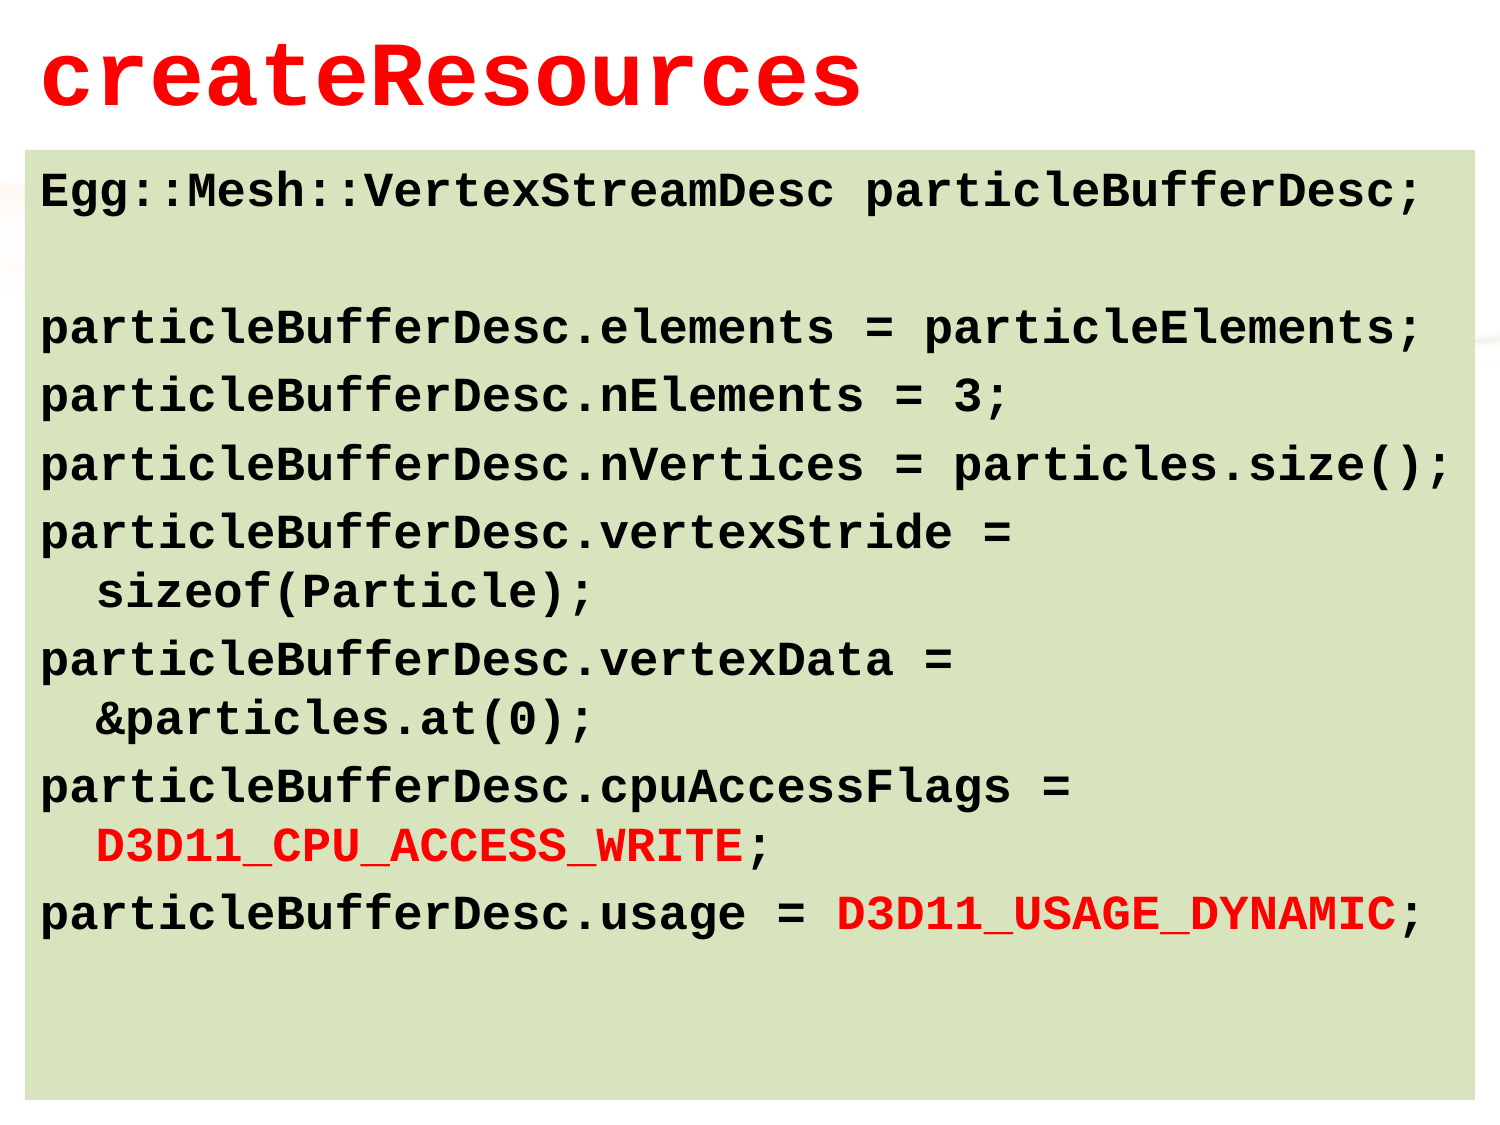

# createResources
Egg::Mesh::VertexStreamDesc particleBufferDesc;

particleBufferDesc.elements = particleElements;
particleBufferDesc.nElements = 3;
particleBufferDesc.nVertices = particles.size();
particleBufferDesc.vertexStride = sizeof(Particle);
particleBufferDesc.vertexData = &particles.at(0);
particleBufferDesc.cpuAccessFlags = D3D11_CPU_ACCESS_WRITE;
particleBufferDesc.usage = D3D11_USAGE_DYNAMIC;